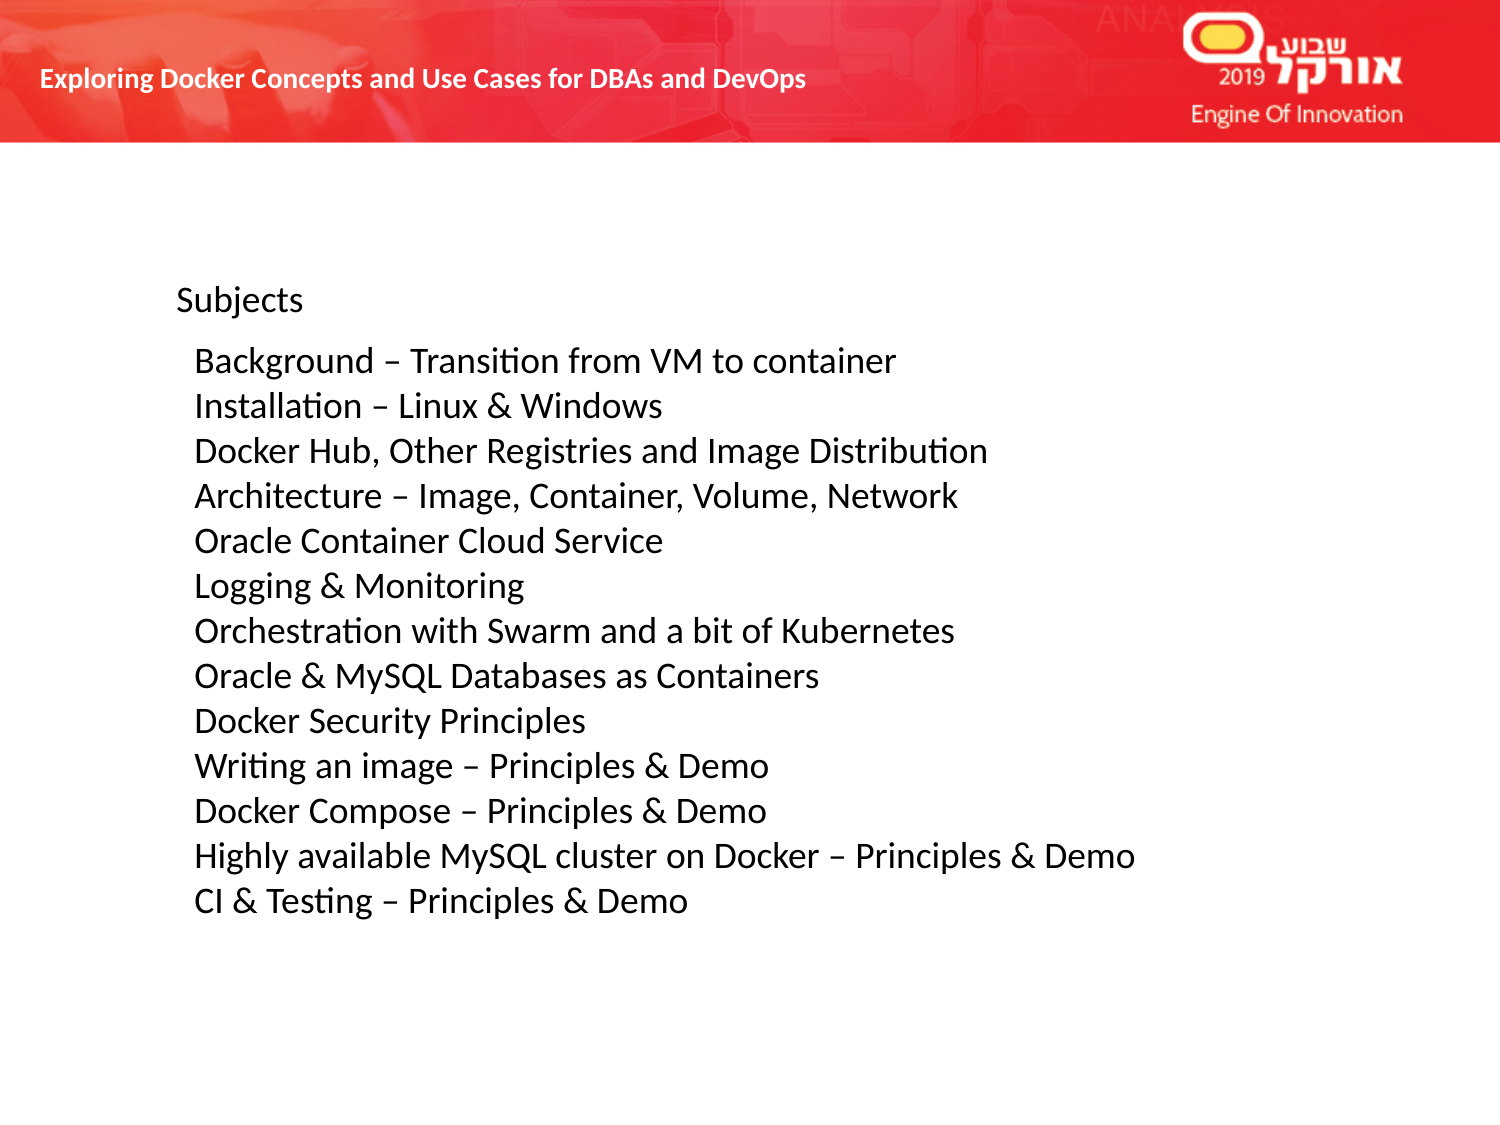

Subjects
Background – Transition from VM to container
Installation – Linux & Windows
Docker Hub, Other Registries and Image Distribution
Architecture – Image, Container, Volume, Network
Oracle Container Cloud Service
Logging & Monitoring
Orchestration with Swarm and a bit of Kubernetes
Oracle & MySQL Databases as Containers
Docker Security Principles
Writing an image – Principles & Demo
Docker Compose – Principles & Demo
Highly available MySQL cluster on Docker – Principles & Demo
CI & Testing – Principles & Demo